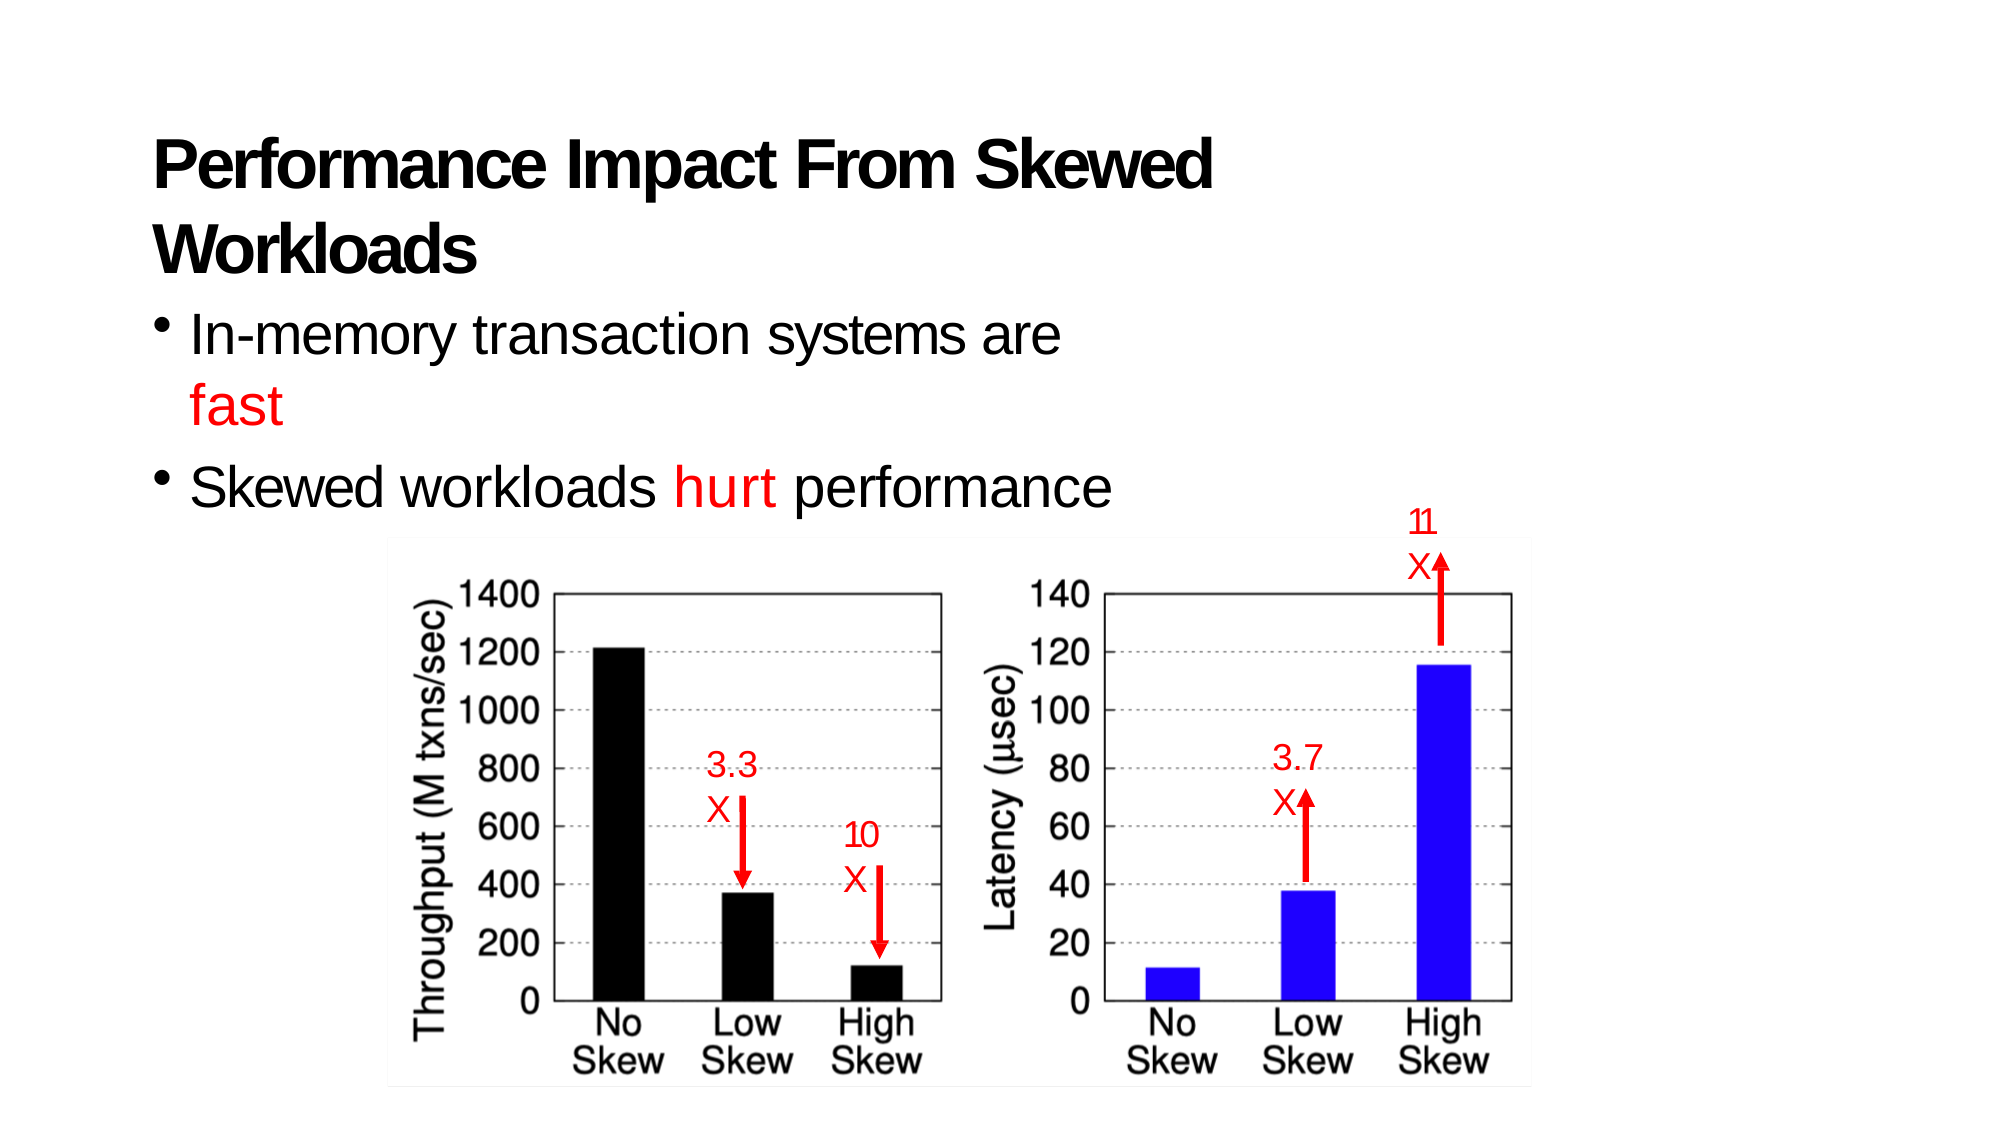

# Performance Impact From Skewed Workloads
In-memory transaction systems are fast
Skewed workloads hurt performance
11X

3.7X
3.3X

10X